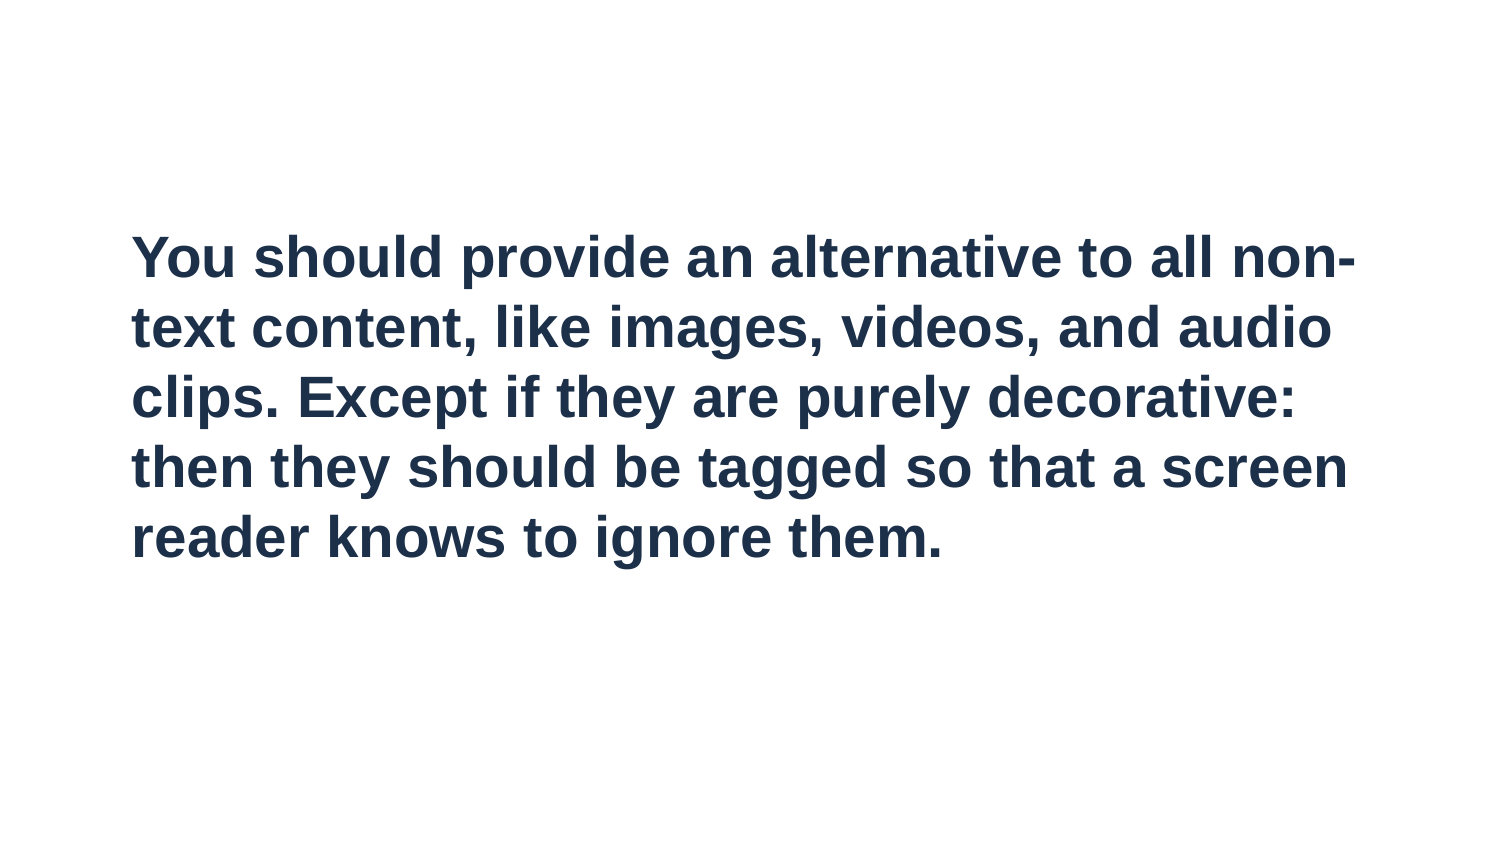

# You should provide an alternative to all non-text content, like images, videos, and audio clips. Except if they are purely decorative: then they should be tagged so that a screen reader knows to ignore them.